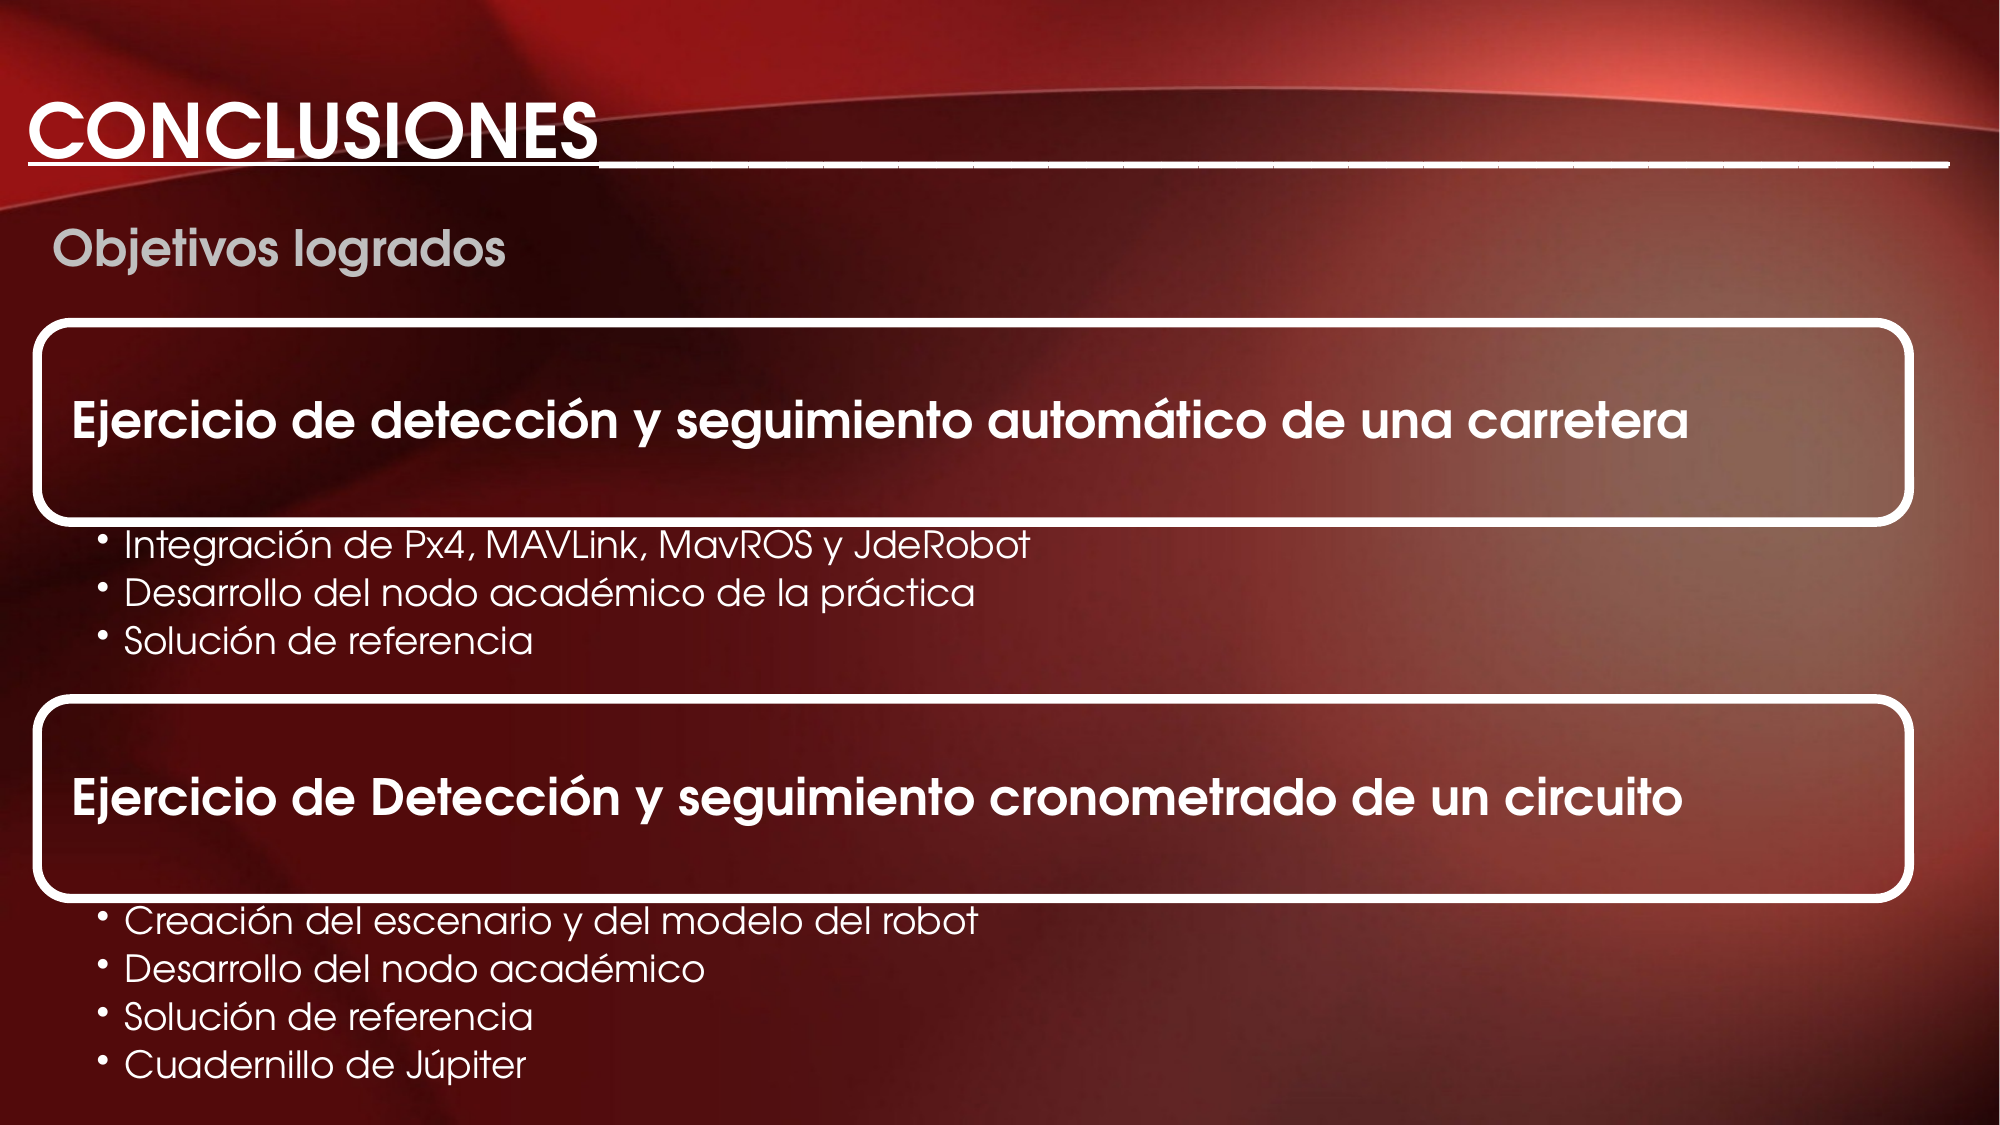

Conclusiones____________________________________
Objetivos logrados
Ejercicio de detección y seguimiento automático de una carretera
Integración de Px4, MAVLink, MavROS y JdeRobot
Desarrollo del nodo académico de la práctica
Solución de referencia
Ejercicio de Detección y seguimiento cronometrado de un circuito
Creación del escenario y del modelo del robot
Desarrollo del nodo académico
Solución de referencia
Cuadernillo de Júpiter